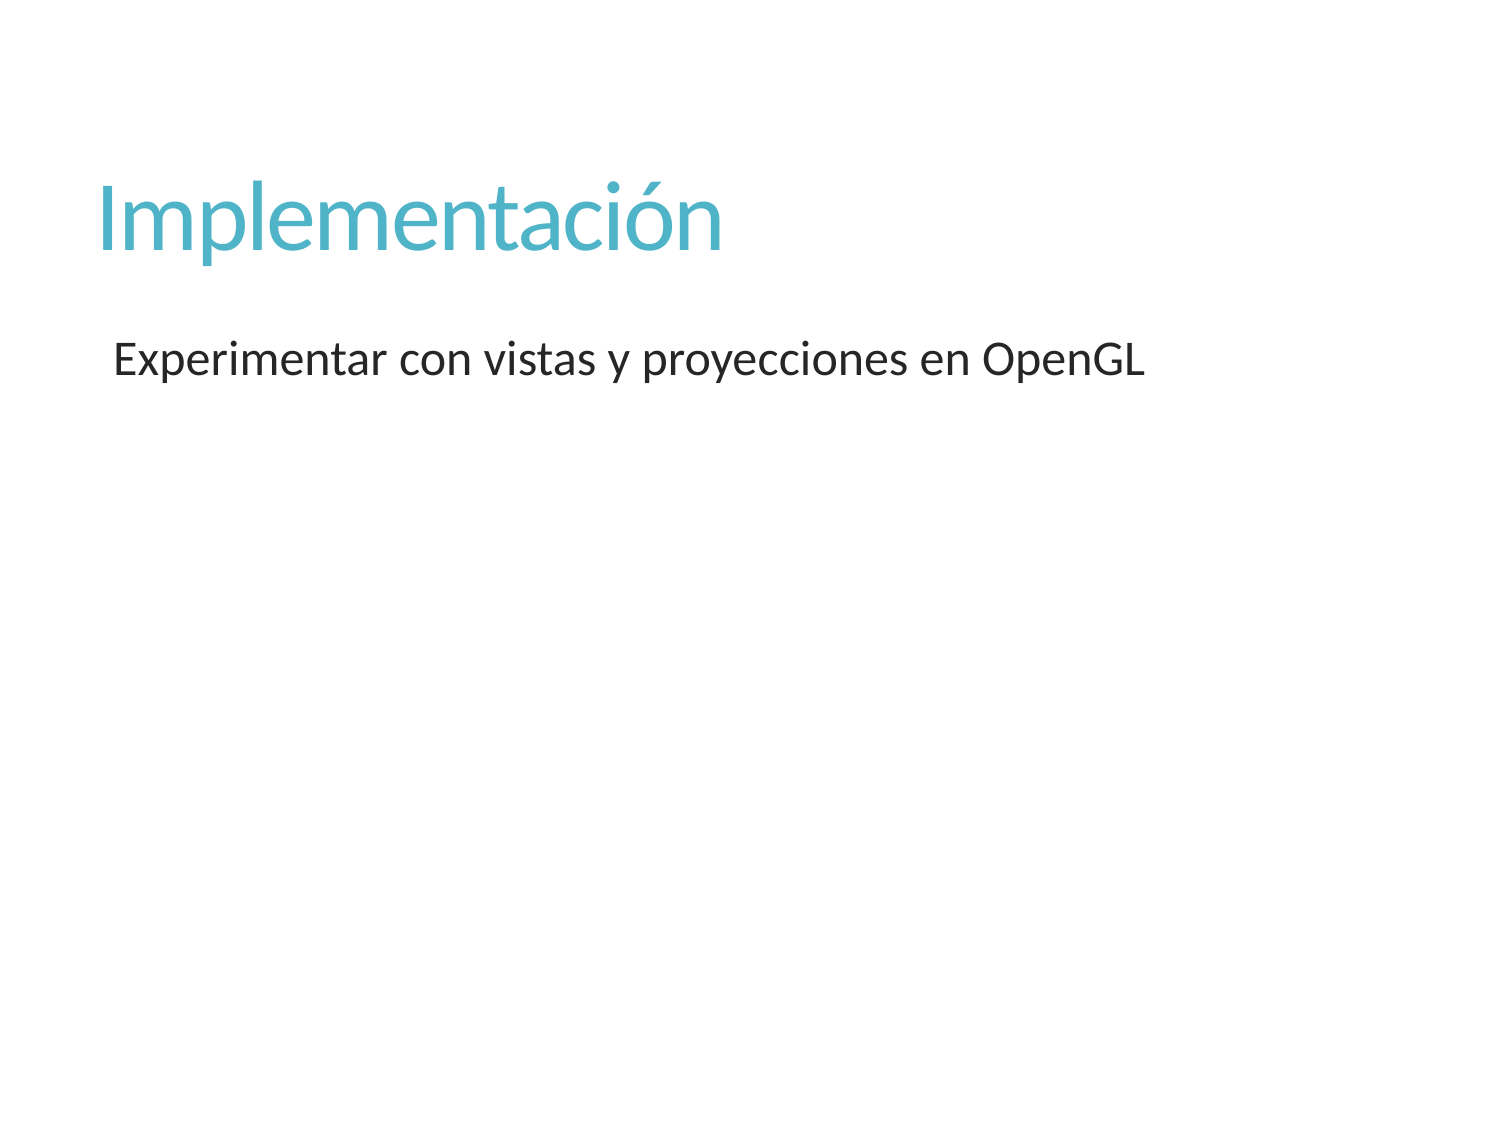

# Implementación
Experimentar con vistas y proyecciones en OpenGL